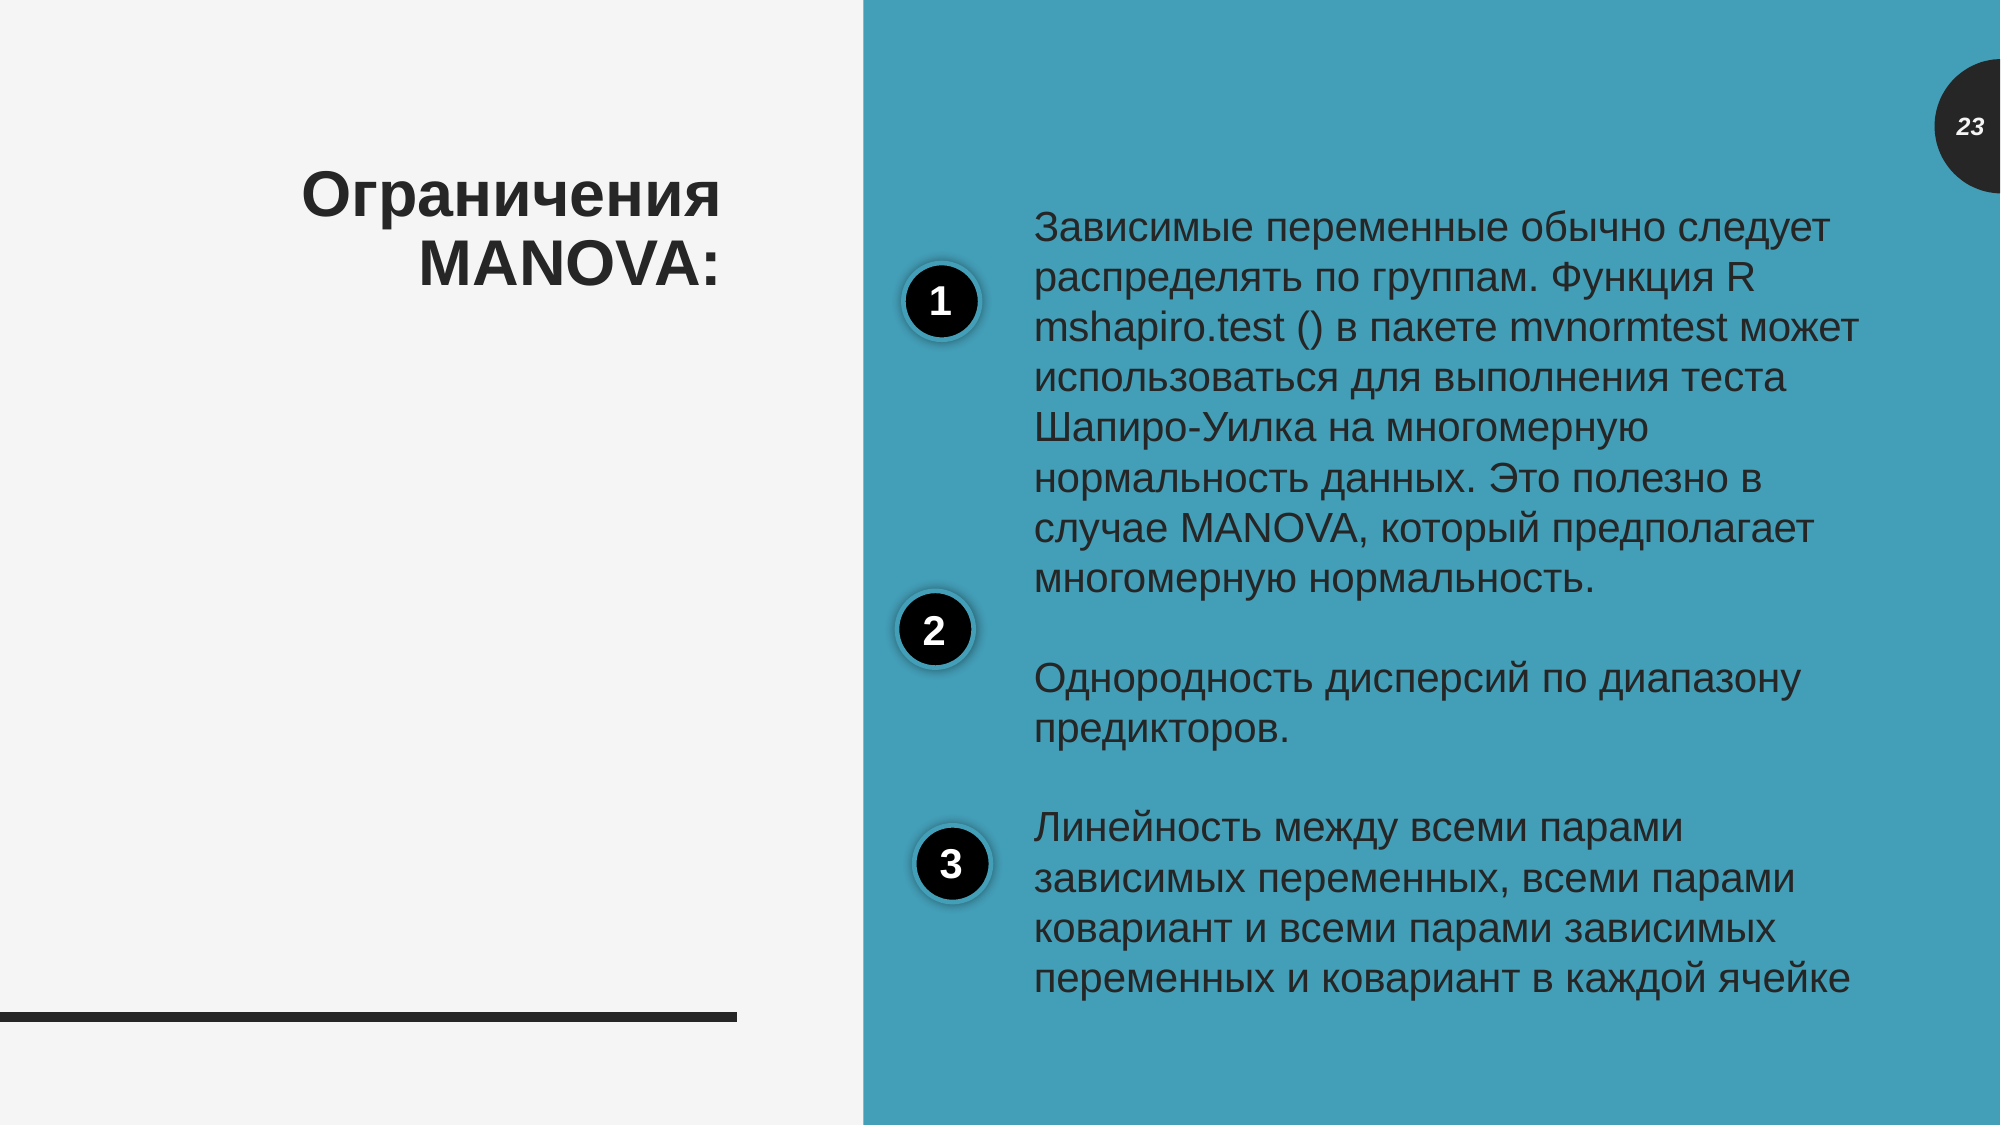

# Ограничения MANOVA:
Зависимые переменные обычно следует распределять по группам. Функция R mshapiro.test () в пакете mvnormtest может использоваться для выполнения теста Шапиро-Уилка на многомерную нормальность данных. Это полезно в случае MANOVA, который предполагает многомерную нормальность.
Однородность дисперсий по диапазону предикторов.
Линейность между всеми парами зависимых переменных, всеми парами ковариант и всеми парами зависимых переменных и ковариант в каждой ячейке

1

2

3